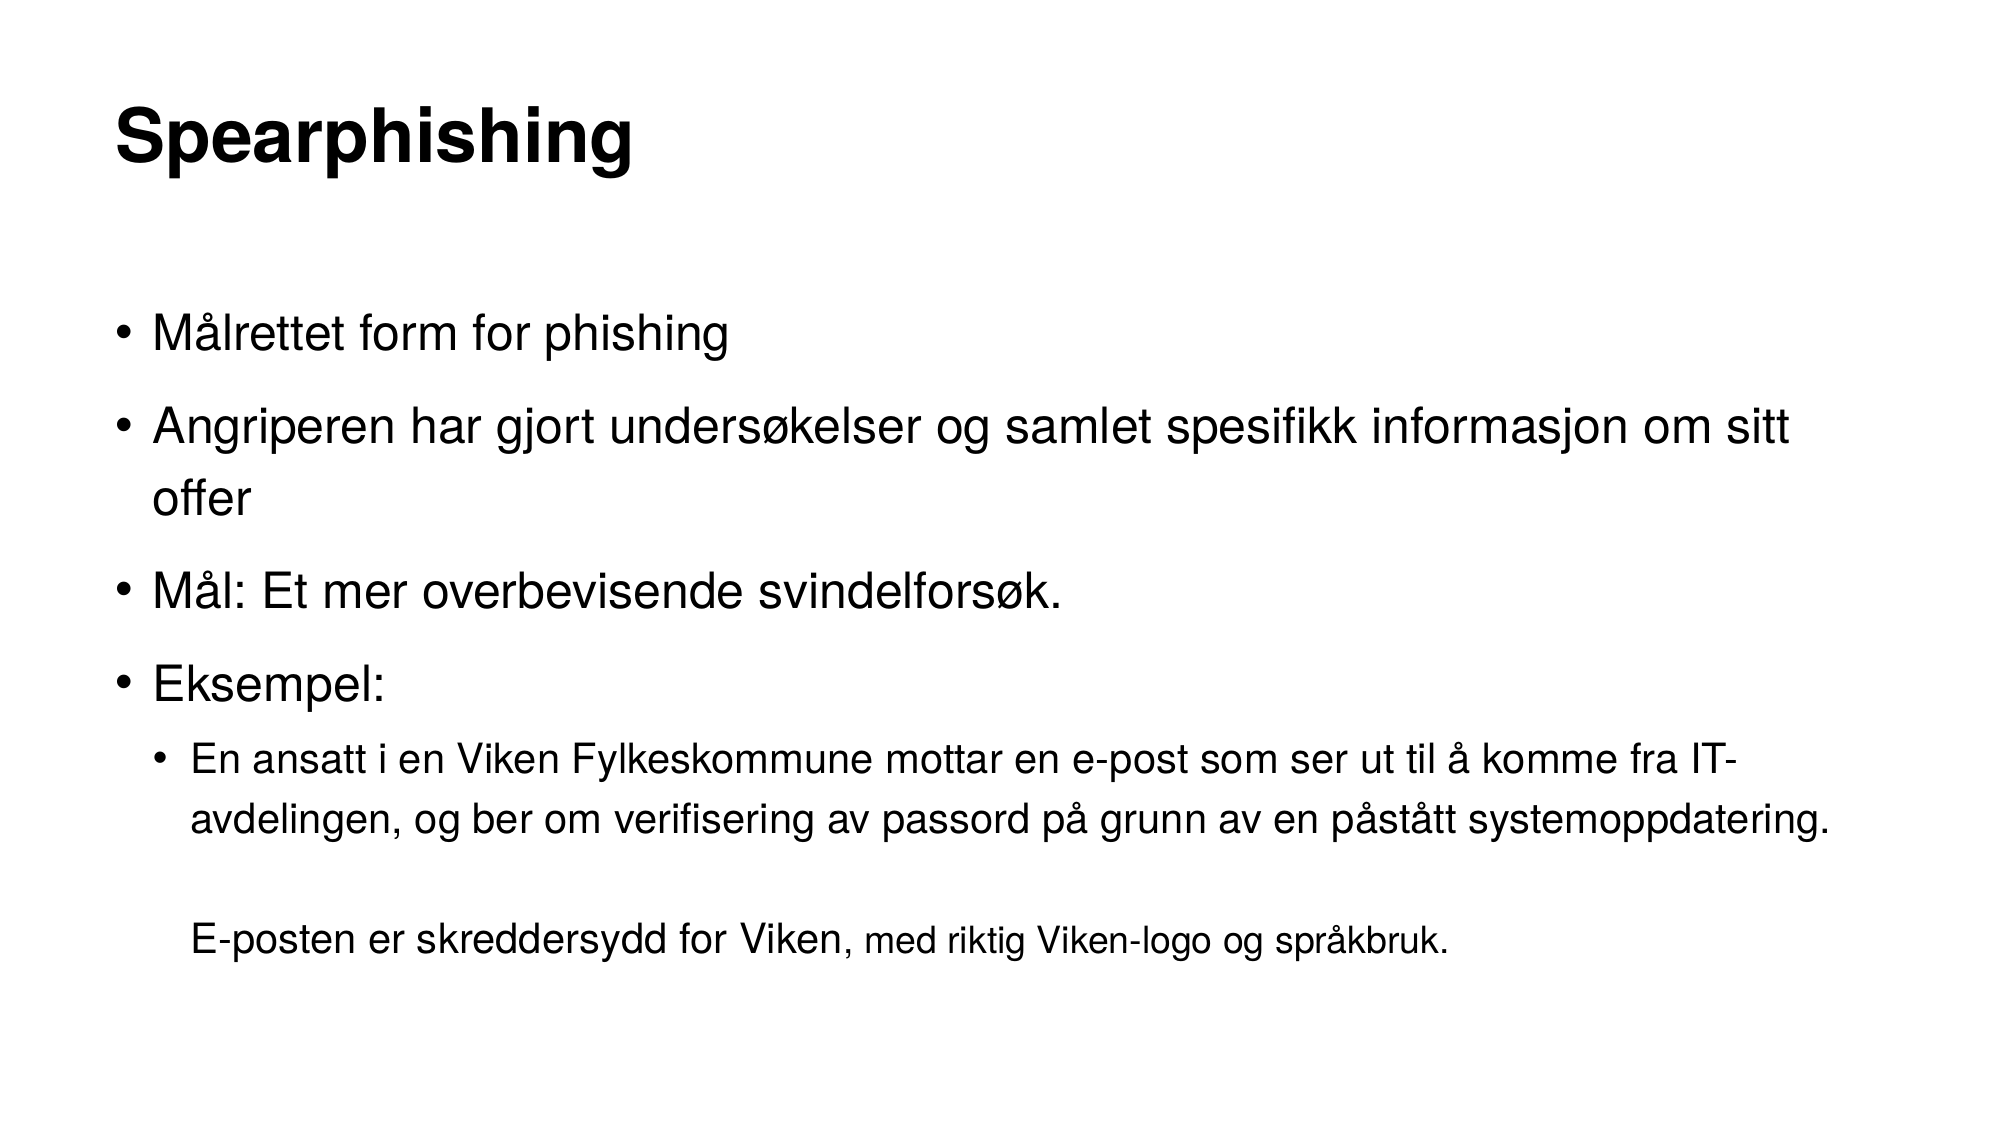

# Spearphishing
Målrettet form for phishing
Angriperen har gjort undersøkelser og samlet spesifikk informasjon om sitt offer
Mål: Et mer overbevisende svindelforsøk.
Eksempel:
En ansatt i en Viken Fylkeskommune mottar en e-post som ser ut til å komme fra IT-avdelingen, og ber om verifisering av passord på grunn av en påstått systemoppdatering.
E-posten er skreddersydd for Viken, med riktig Viken-logo og språkbruk.